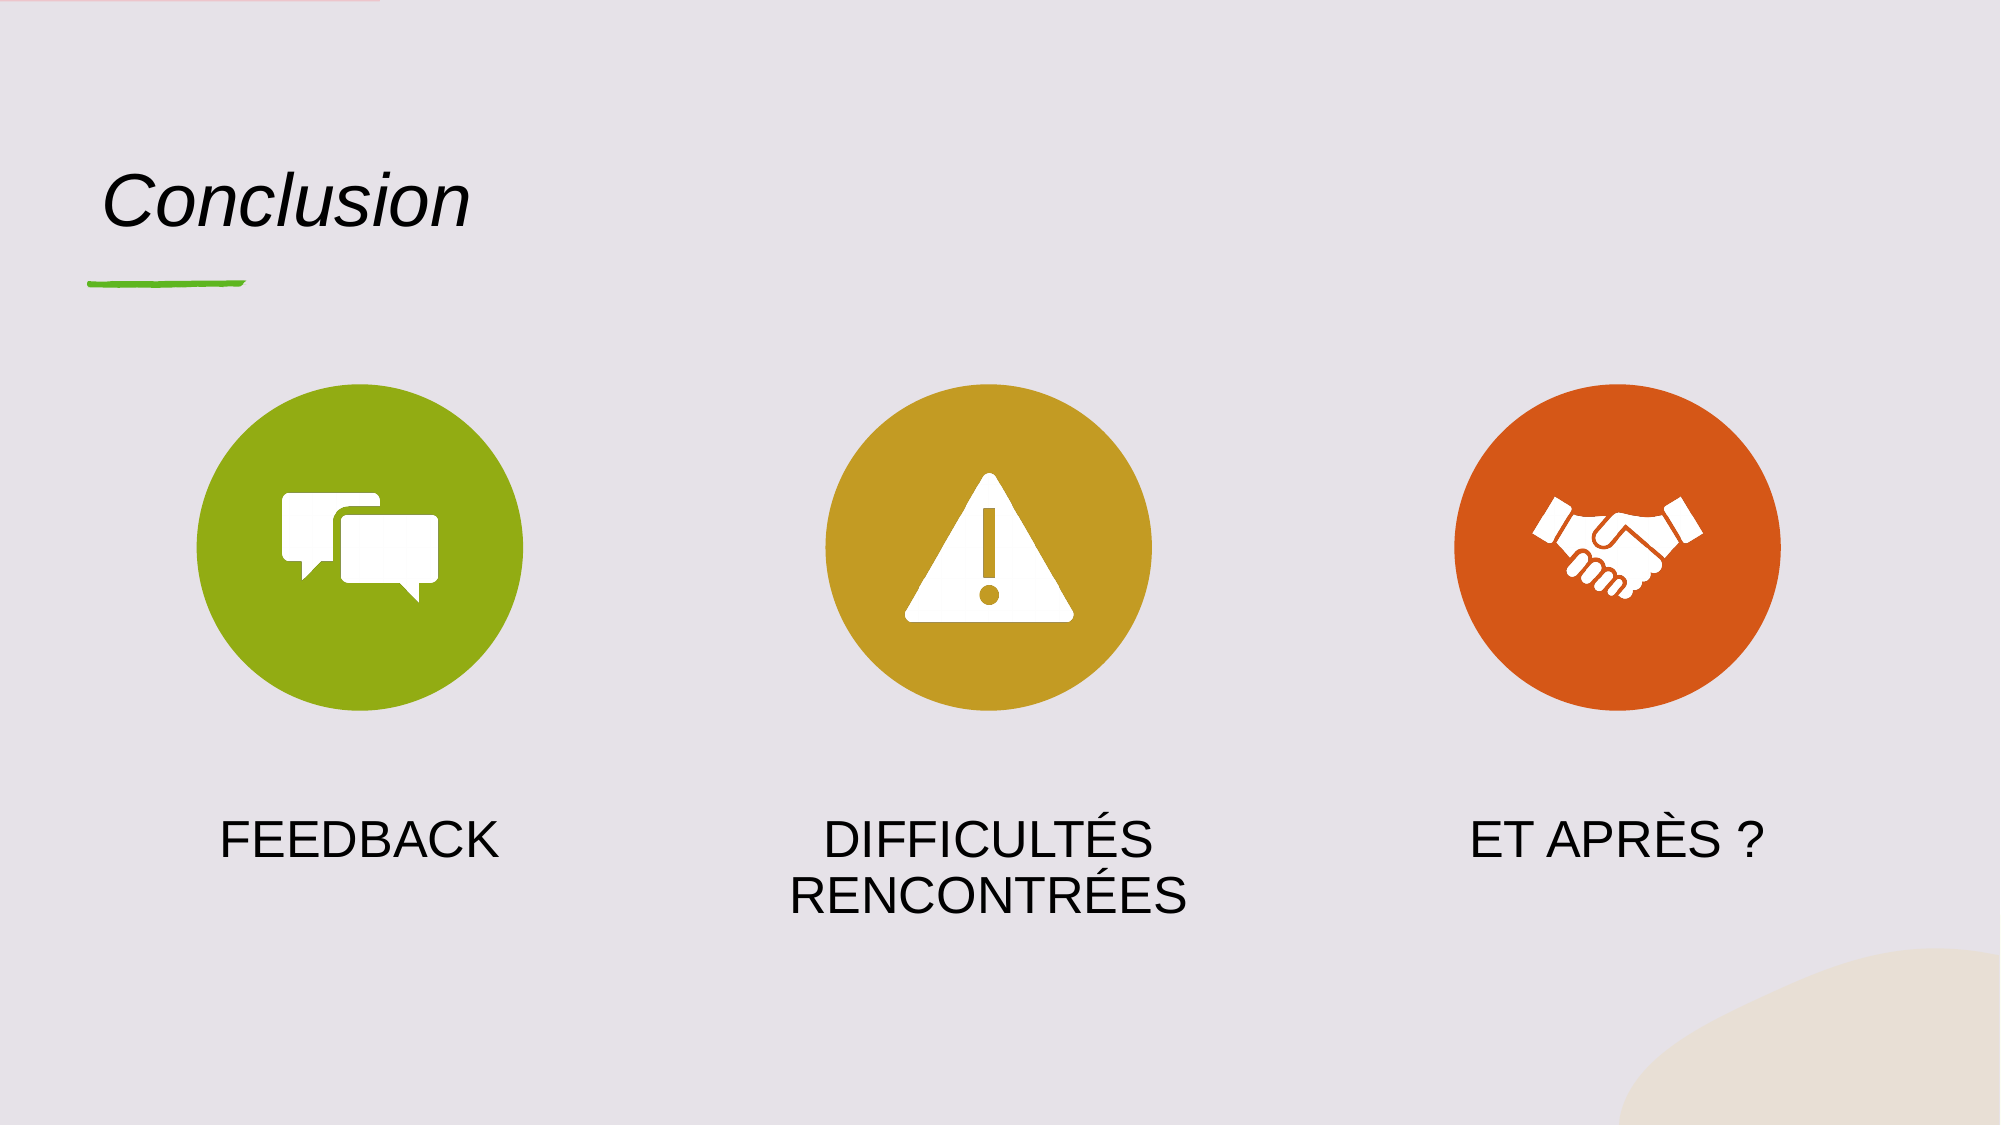

# Conclusion

Feedback
Difficultés rencontrées
Et après ?